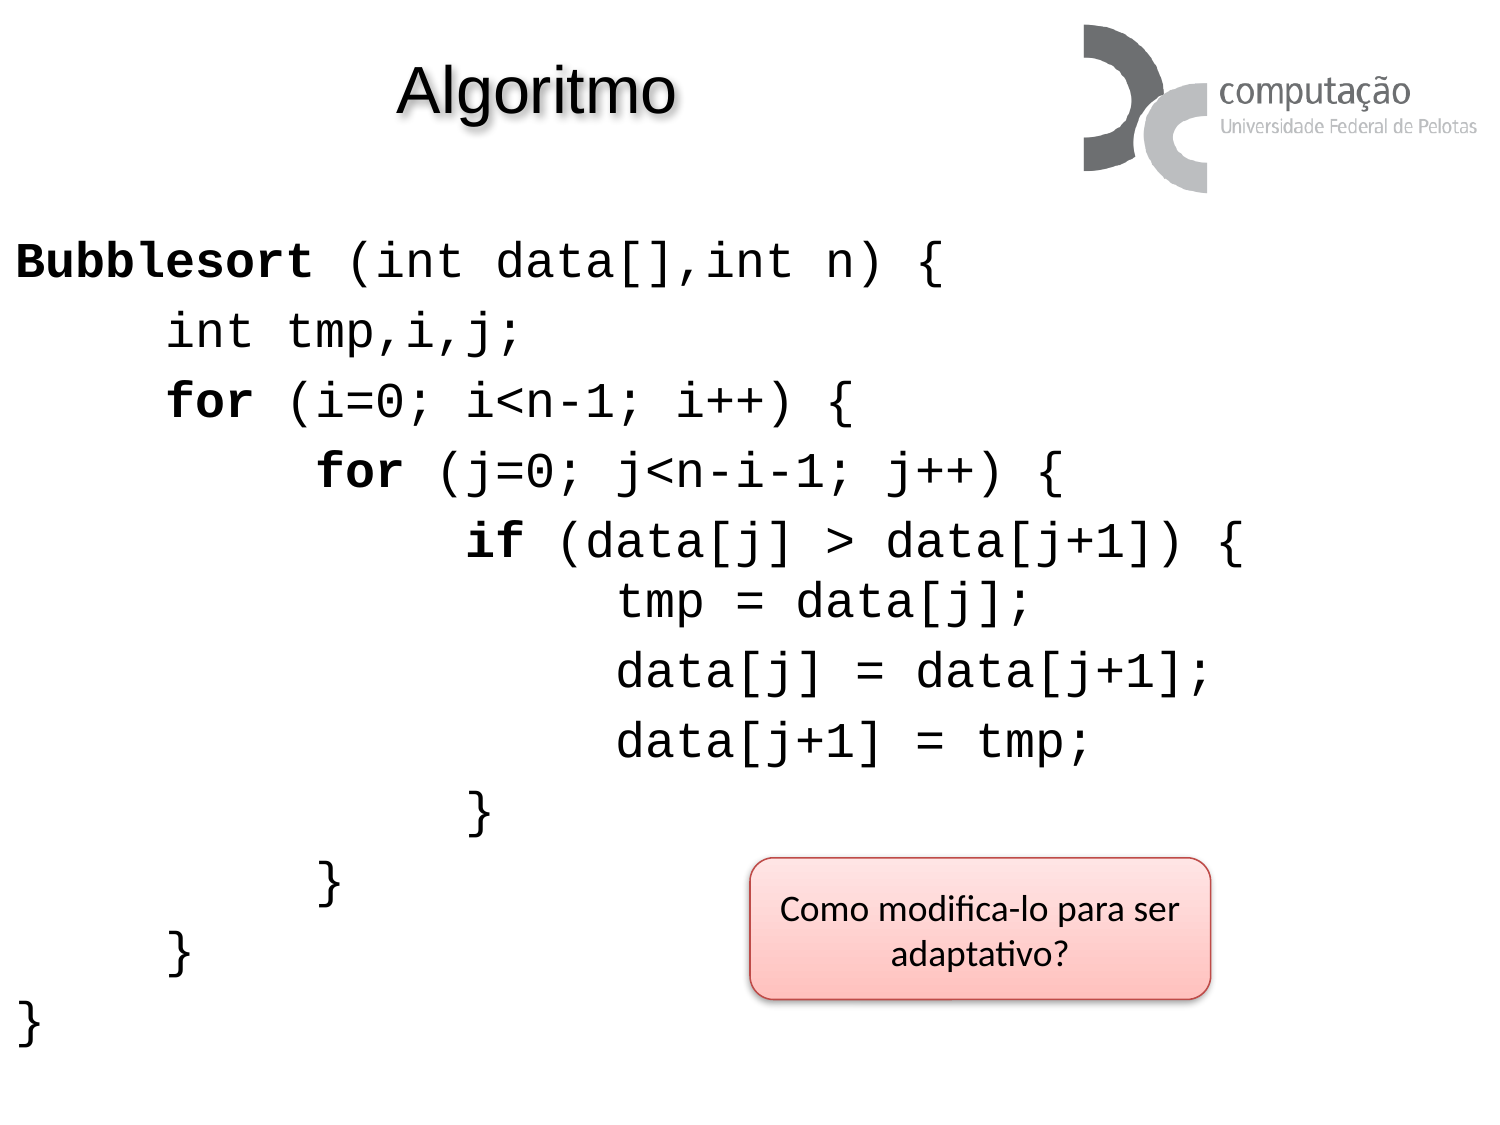

# Algoritmo
Bubblesort (int data[],int n) {
	int tmp,i,j;
	for (i=0; i<n-1; i++) {
		for (j=0; j<n-i-1; j++) {
			if (data[j] > data[j+1]) { 					tmp = data[j];
				data[j] = data[j+1];
				data[j+1] = tmp;
			}
		}
	}
}
Como modifica-lo para ser adaptativo?